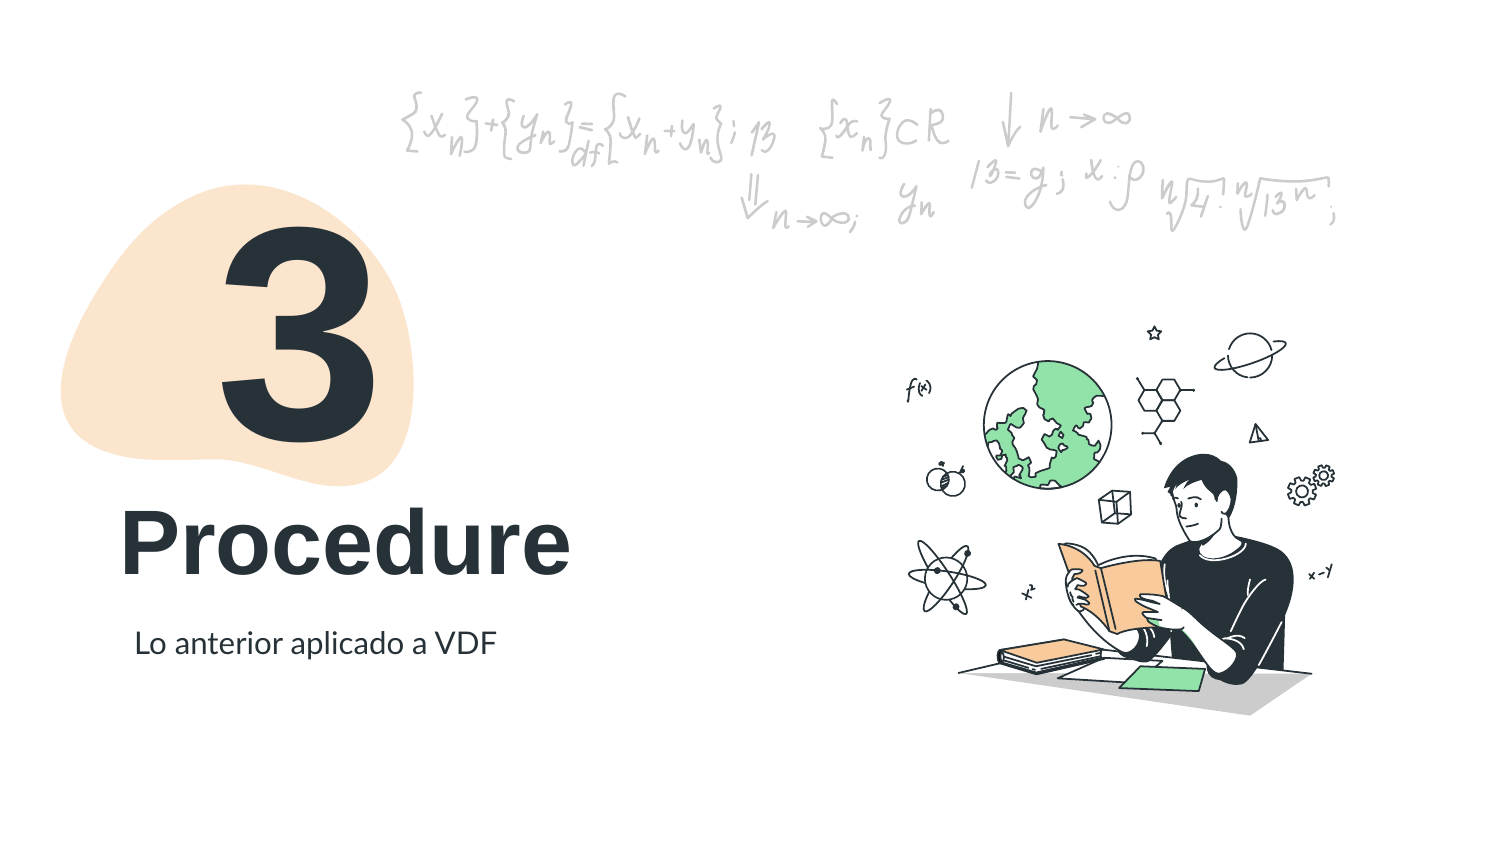

3

# Procedure
Lo anterior aplicado a VDF